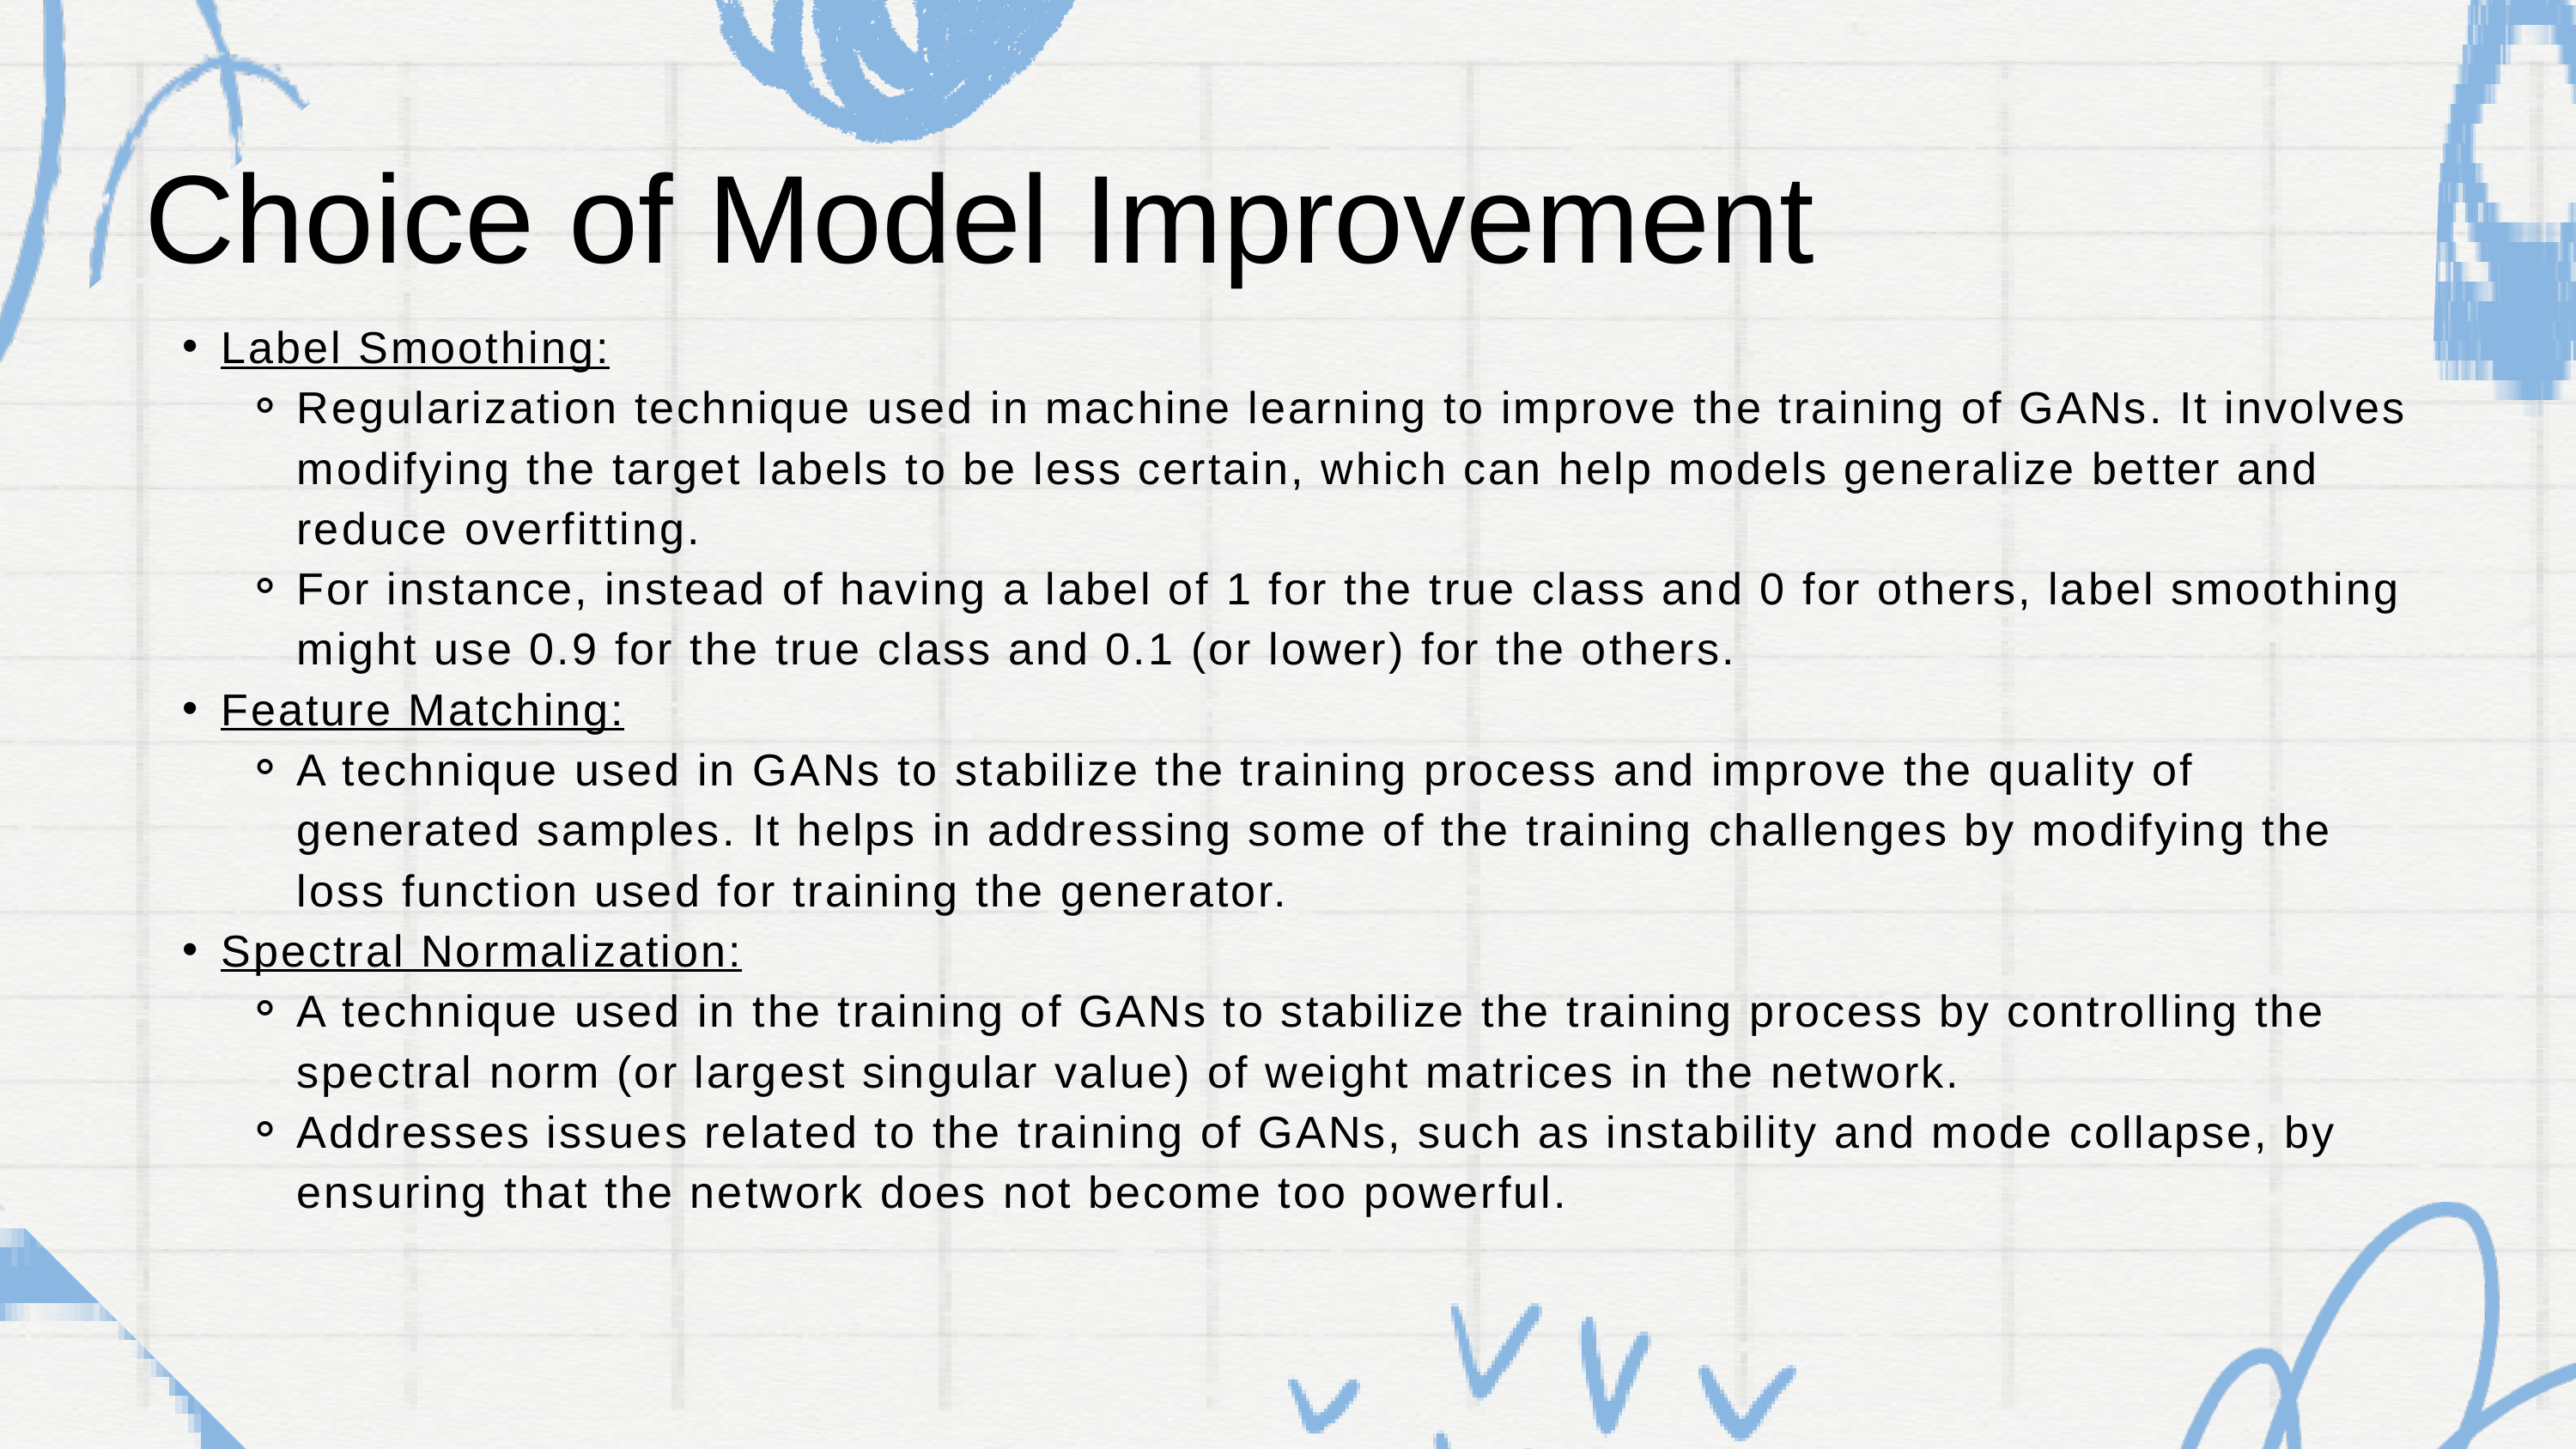

Choice of Model Improvement
Label Smoothing:
Regularization technique used in machine learning to improve the training of GANs. It involves modifying the target labels to be less certain, which can help models generalize better and reduce overfitting.
For instance, instead of having a label of 1 for the true class and 0 for others, label smoothing might use 0.9 for the true class and 0.1 (or lower) for the others.
Feature Matching:
A technique used in GANs to stabilize the training process and improve the quality of generated samples. It helps in addressing some of the training challenges by modifying the loss function used for training the generator.
Spectral Normalization:
A technique used in the training of GANs to stabilize the training process by controlling the spectral norm (or largest singular value) of weight matrices in the network.
Addresses issues related to the training of GANs, such as instability and mode collapse, by ensuring that the network does not become too powerful.